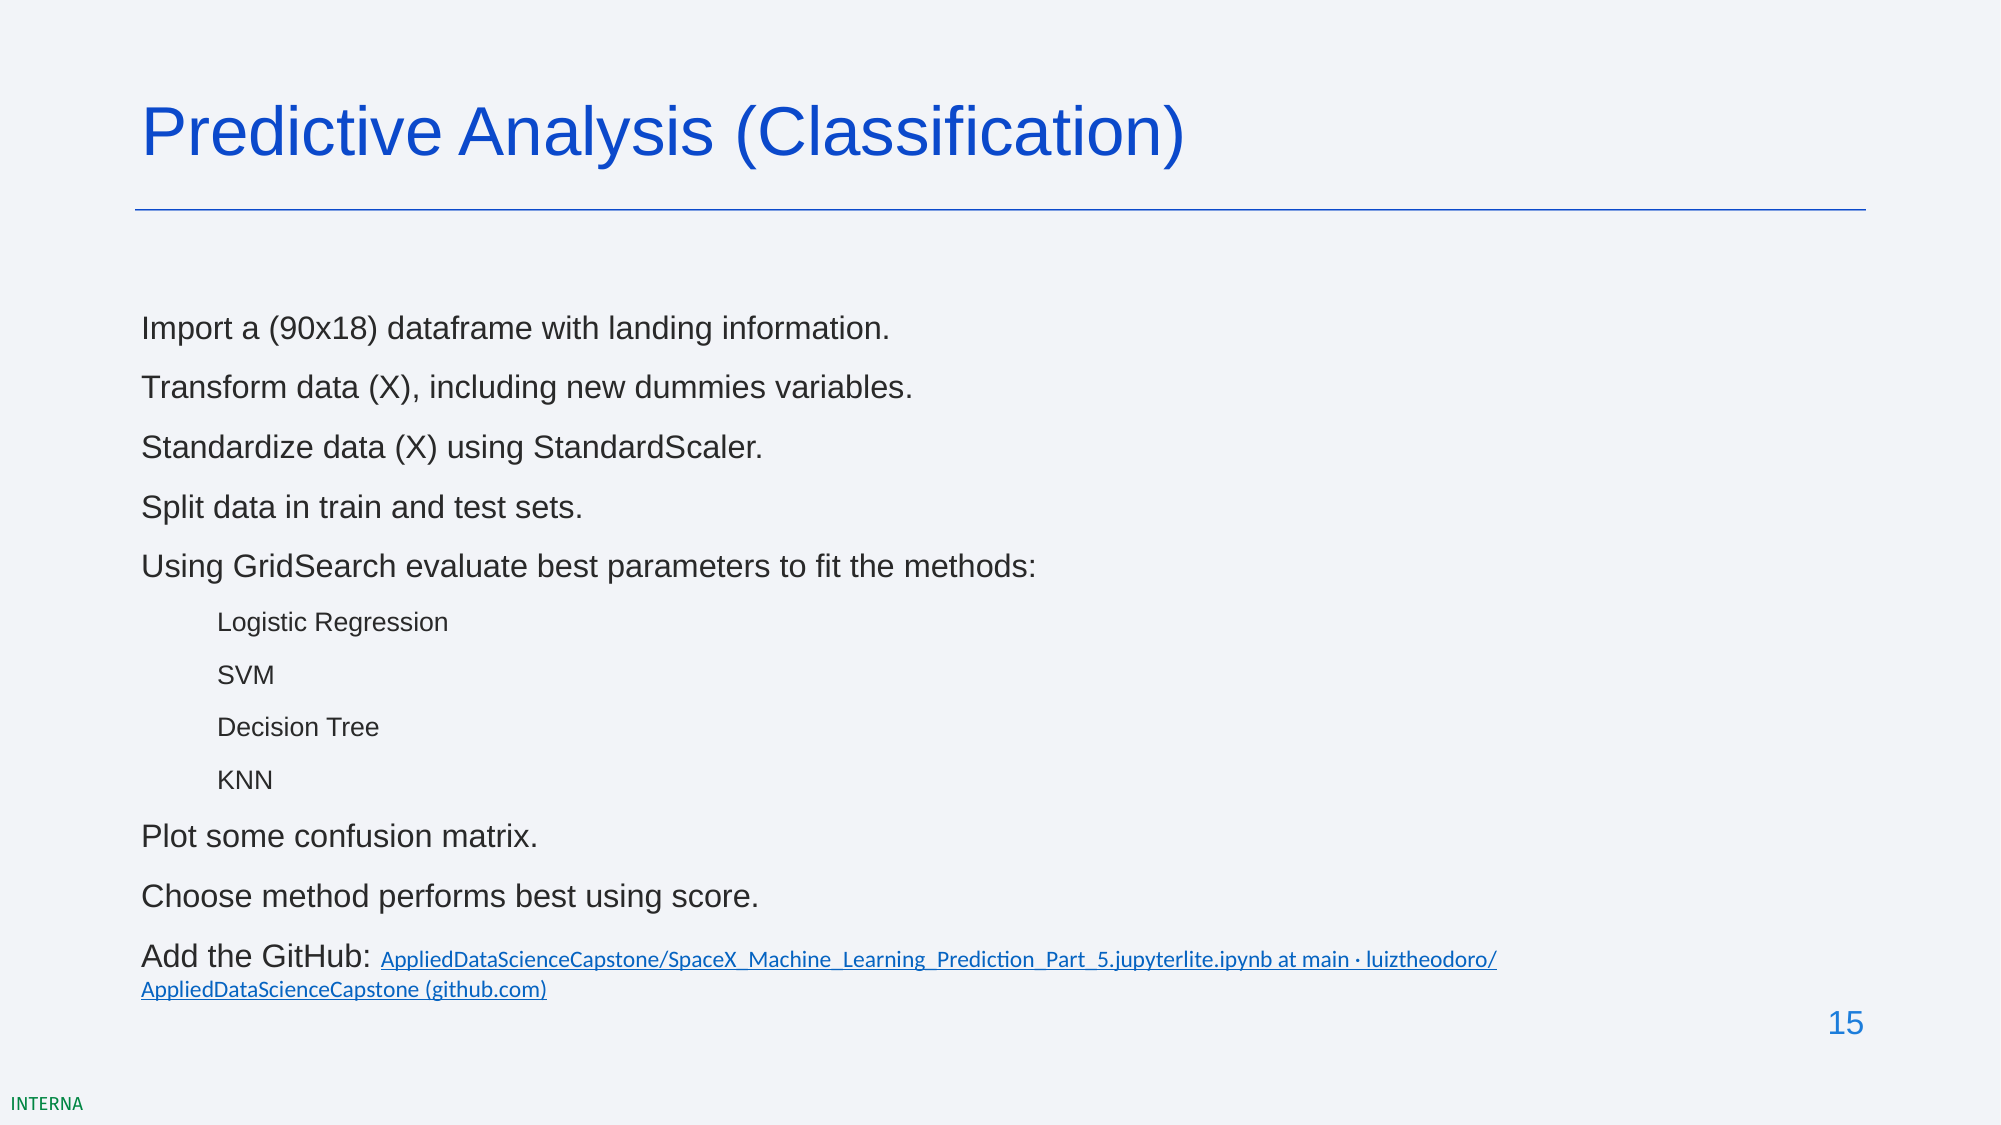

Predictive Analysis (Classification)
Import a (90x18) dataframe with landing information.
Transform data (X), including new dummies variables.
Standardize data (X) using StandardScaler.
Split data in train and test sets.
Using GridSearch evaluate best parameters to fit the methods:
Logistic Regression
SVM
Decision Tree
KNN
Plot some confusion matrix.
Choose method performs best using score.
Add the GitHub: AppliedDataScienceCapstone/SpaceX_Machine_Learning_Prediction_Part_5.jupyterlite.ipynb at main · luiztheodoro/AppliedDataScienceCapstone (github.com)

15